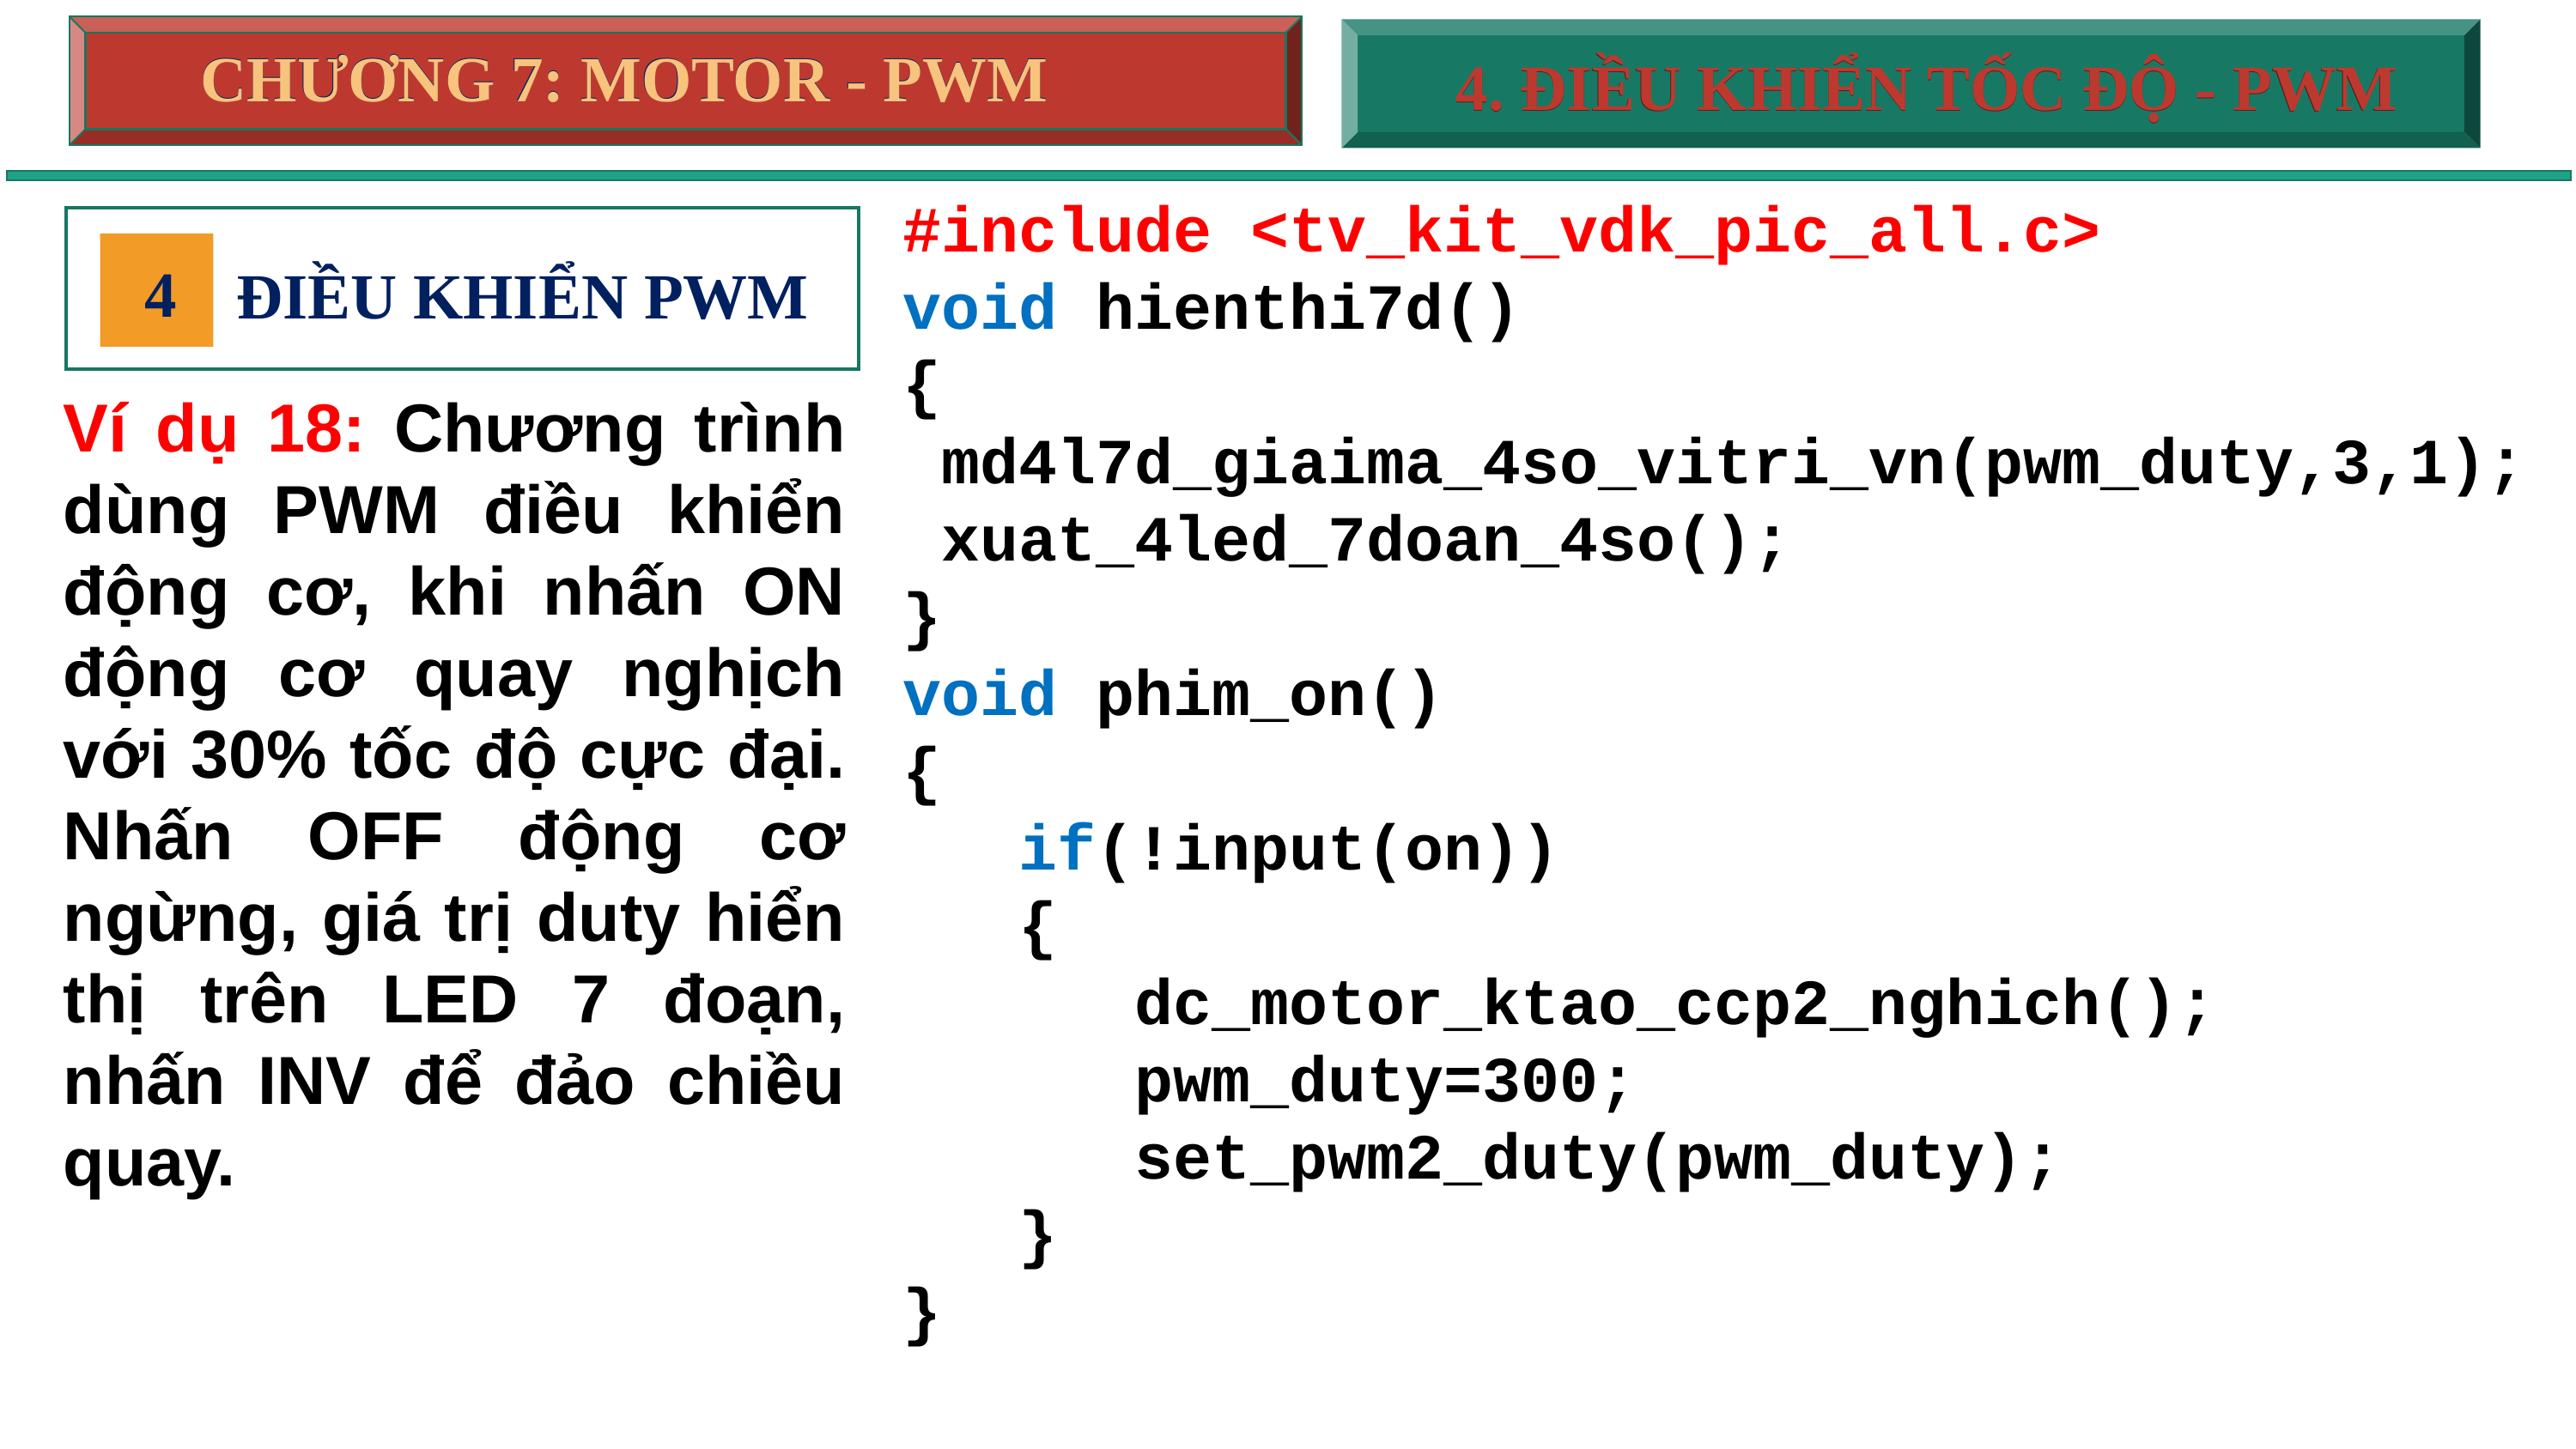

CHƯƠNG 7: MOTOR - PWM
CHƯƠNG 7: MOTOR - PWM

4. ĐIỀU KHIỂN TỐC ĐỘ - PWM
4. ĐIỀU KHIỂN TỐC ĐỘ - PWM

#include <tv_kit_vdk_pic_all.c>
void hienthi7d()
{
 md4l7d_giaima_4so_vitri_vn(pwm_duty,3,1);
 xuat_4led_7doan_4so();
}
void phim_on()
{
   if(!input(on))
   {
      dc_motor_ktao_ccp2_nghich();
      pwm_duty=300;
      set_pwm2_duty(pwm_duty);
   }
}

4
ĐIỀU KHIỂN PWM
Ví dụ 18: Chương trình dùng PWM điều khiển động cơ, khi nhấn ON động cơ quay nghịch với 30% tốc độ cực đại. Nhấn OFF động cơ ngừng, giá trị duty hiển thị trên LED 7 đoạn, nhấn INV để đảo chiều quay.